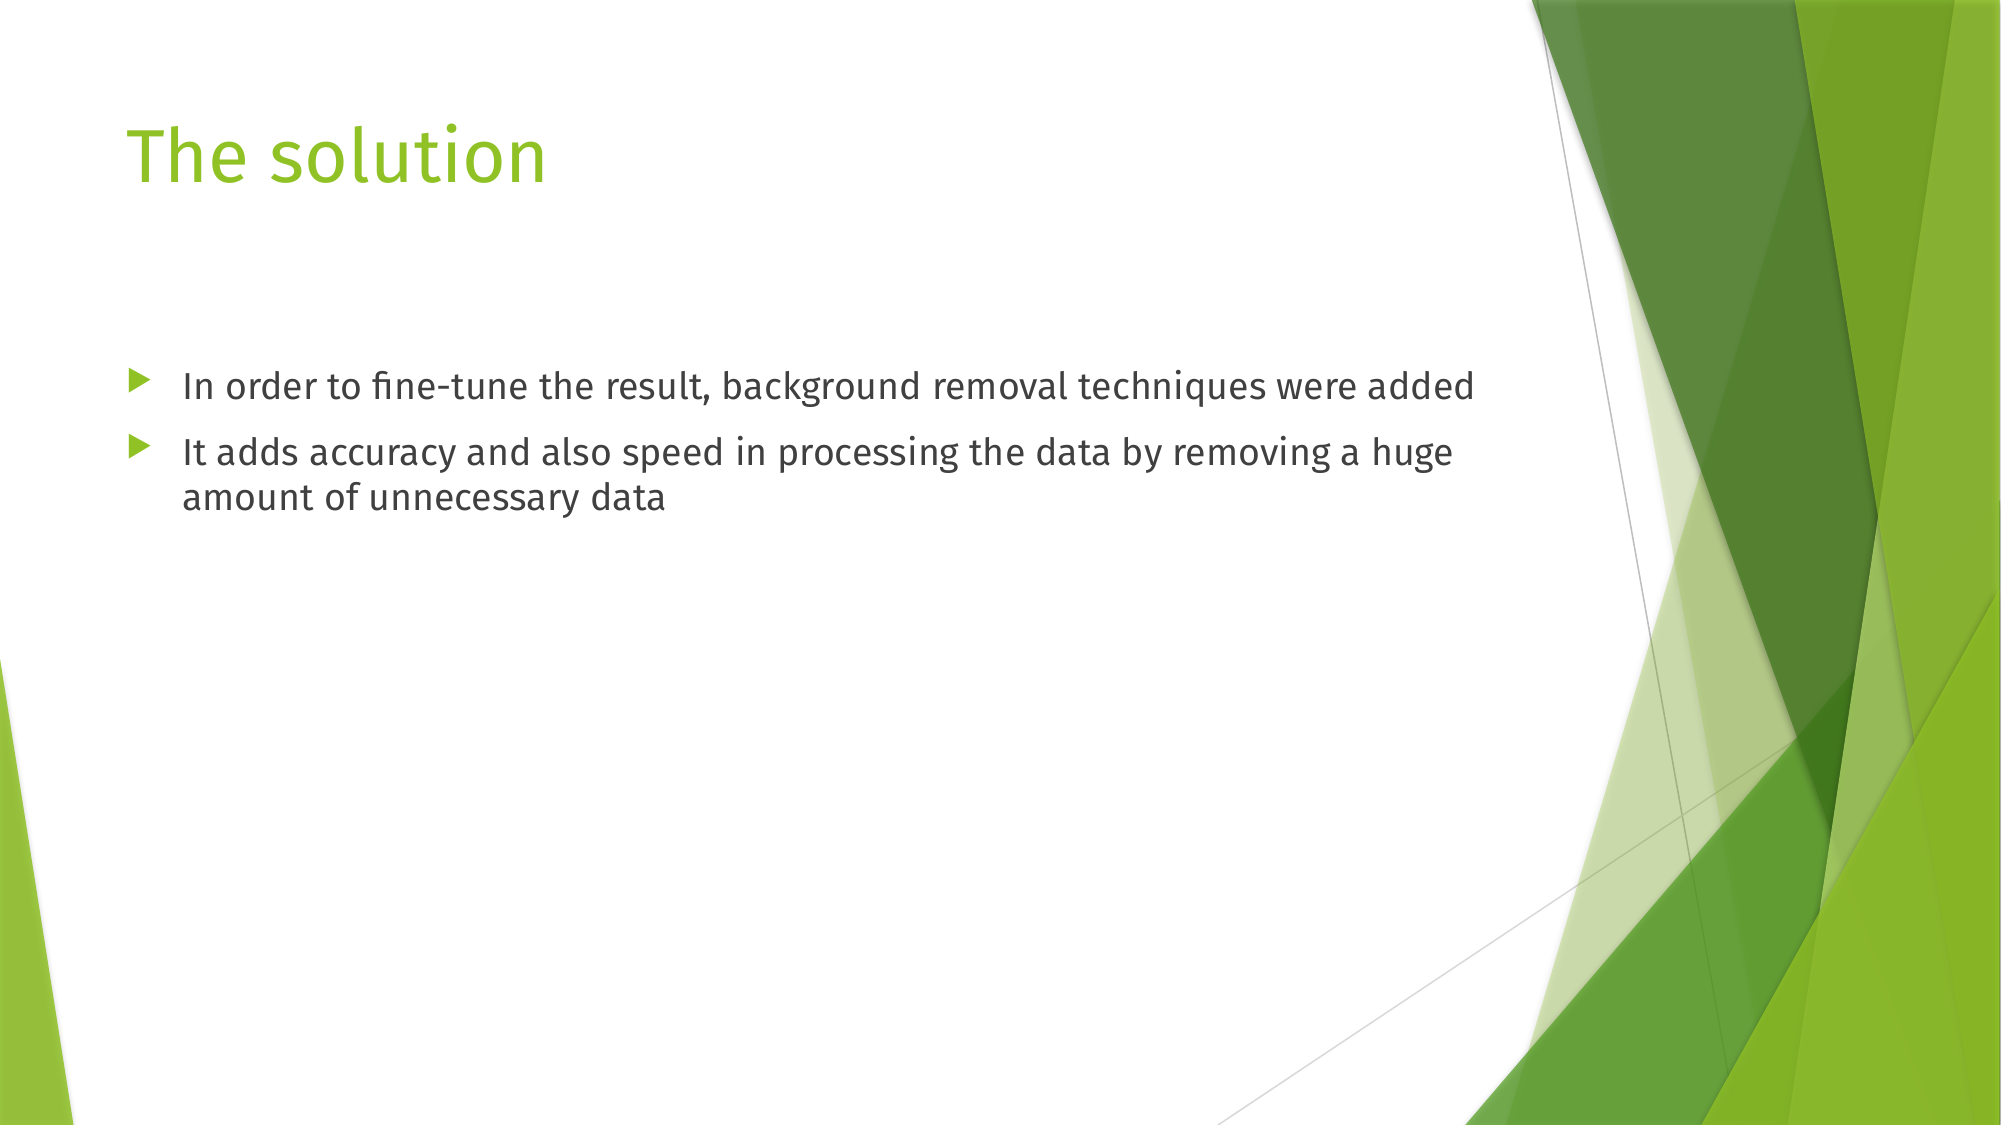

# The solution
In order to fine-tune the result, background removal techniques were added
It adds accuracy and also speed in processing the data by removing a huge amount of unnecessary data